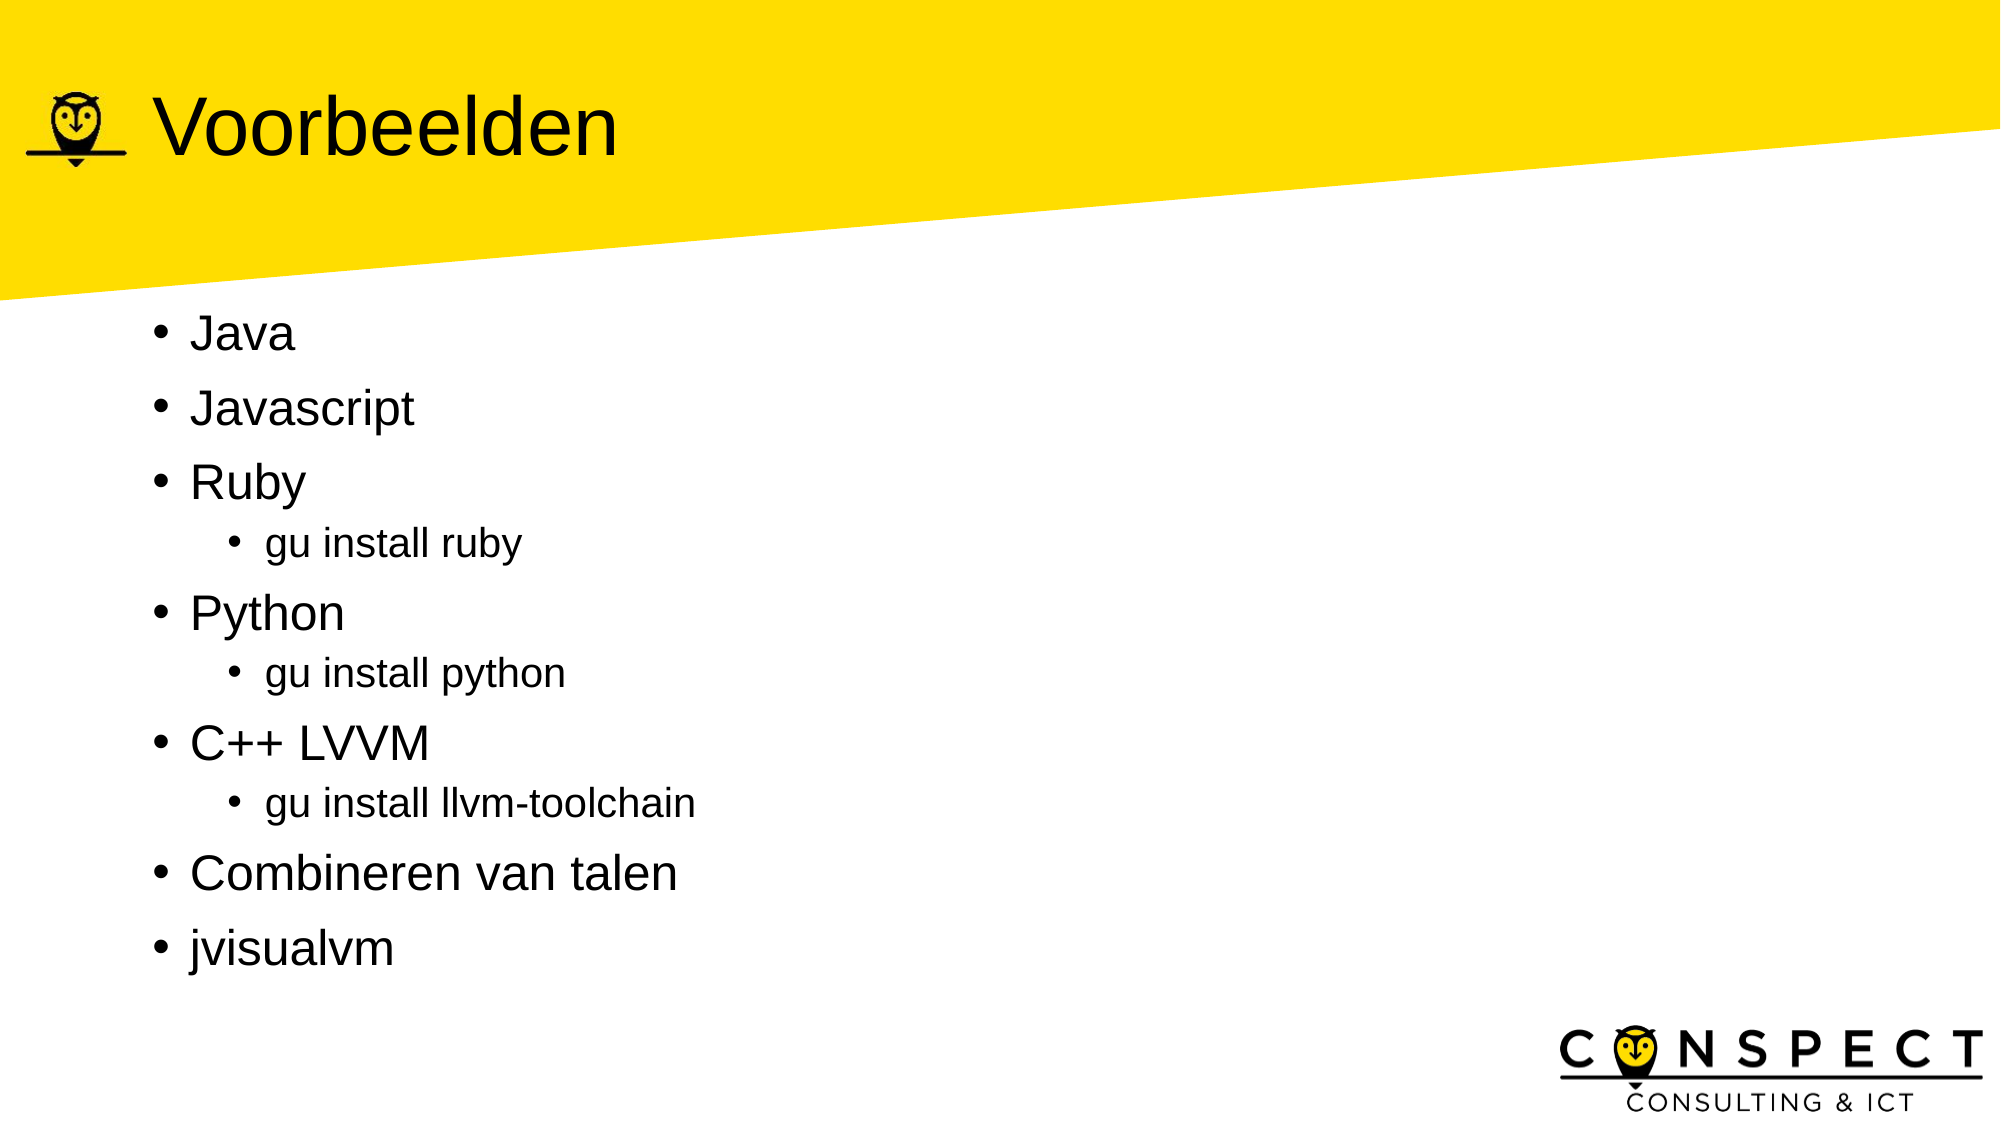

# Voorbeelden
Java
Javascript
Ruby
gu install ruby
Python
gu install python
C++ LVVM
gu install llvm-toolchain
Combineren van talen
jvisualvm